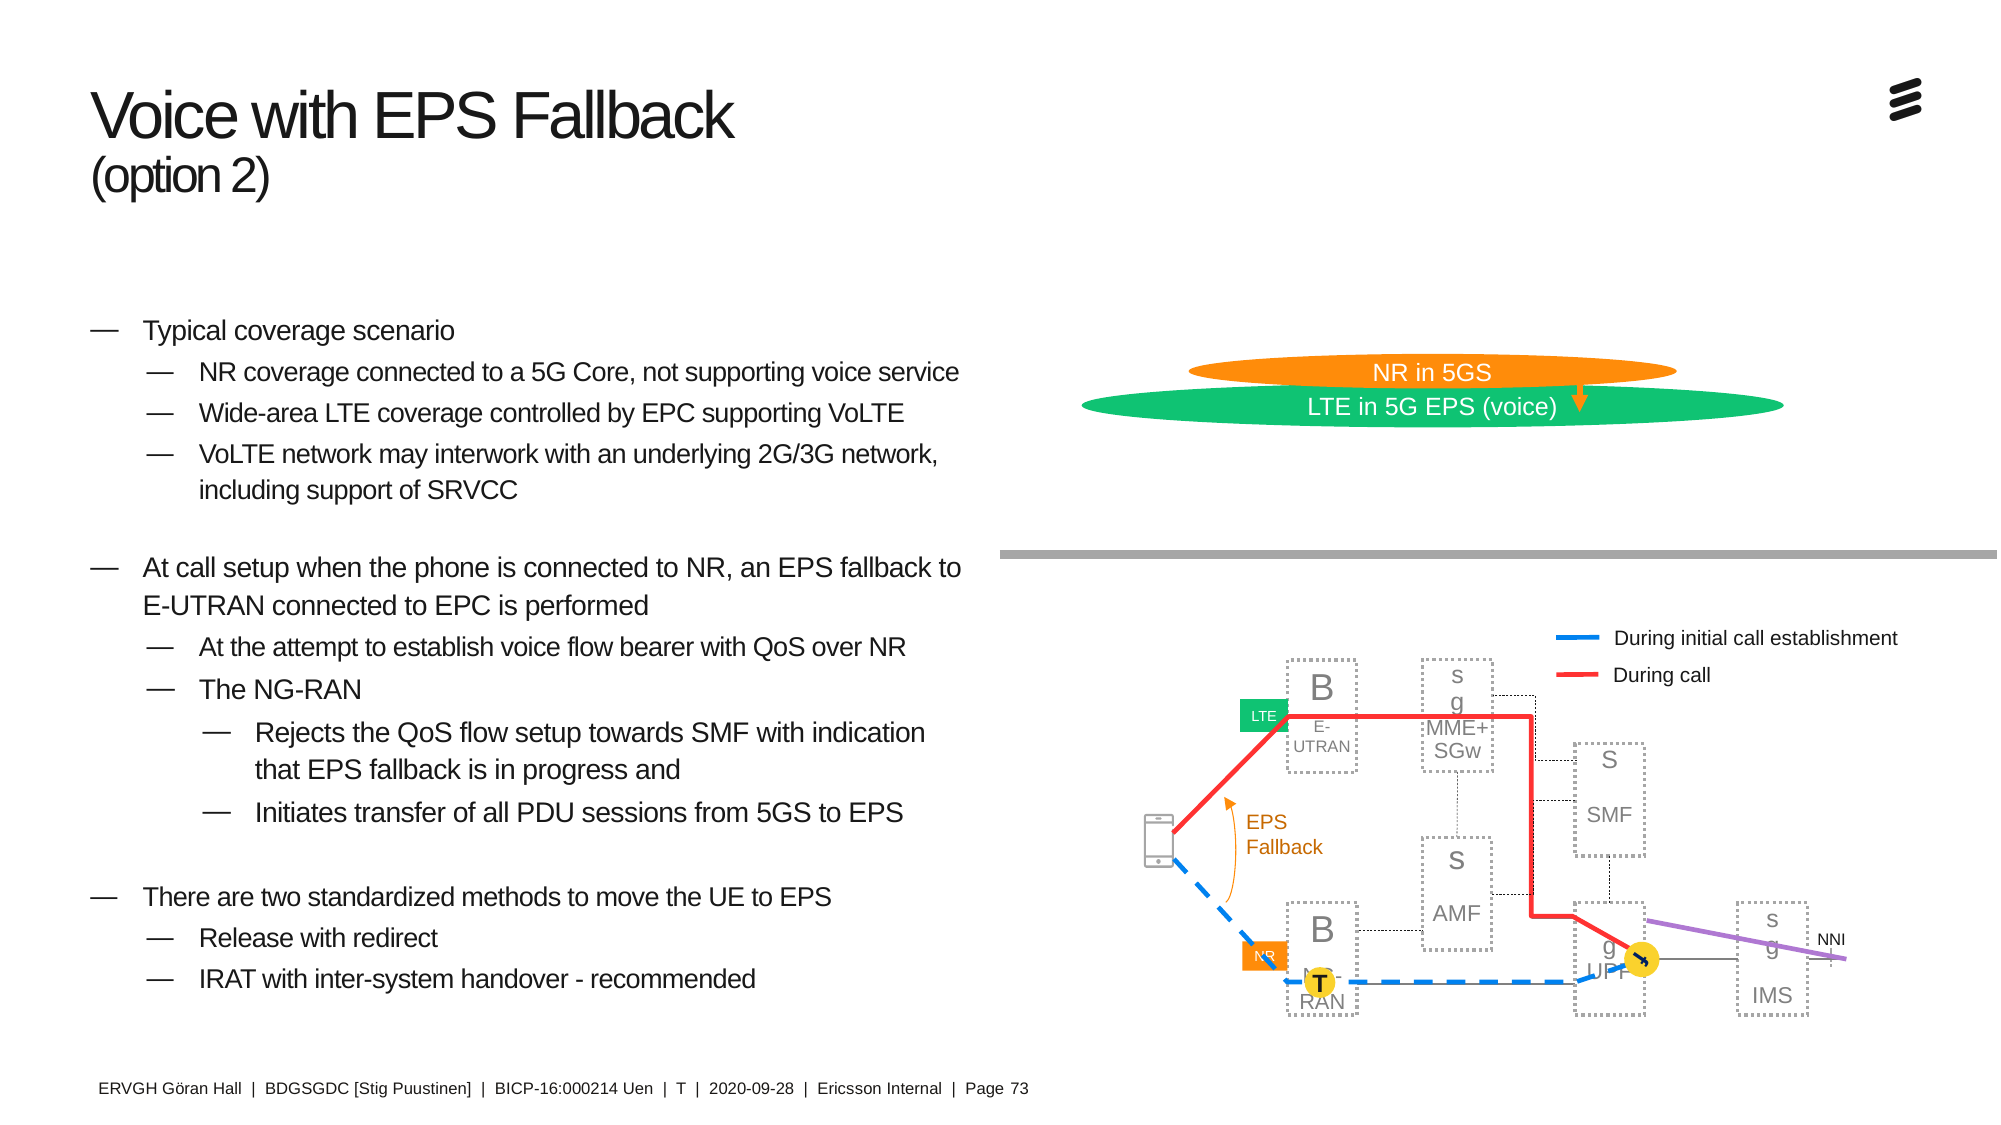

# Voice with EPS Fallback (option 2)
Typical coverage scenario
NR coverage connected to a 5G Core, not supporting voice service
Wide-area LTE coverage controlled by EPC supporting VoLTE
VoLTE network may interwork with an underlying 2G/3G network, including support of SRVCC
At call setup when the phone is connected to NR, an EPS fallback to E-UTRAN connected to EPC is performed
At the attempt to establish voice flow bearer with QoS over NR
The NG-RAN
Rejects the QoS flow setup towards SMF with indication that EPS fallback is in progress and
Initiates transfer of all PDU sessions from 5GS to EPS
There are two standardized methods to move the UE to EPS
Release with redirect
IRAT with inter-system handover - recommended
NR in 5GS
LTE in 5G EPS (voice)

During initial call establishment
During call
s
g
MME+
SGw
B
E-UTRAN
LTE

S
SMF

EPS
Fallback

s

AMF

B
NG-
RAN
g
UPF
s
g
IMS
NNI
NR
f
T